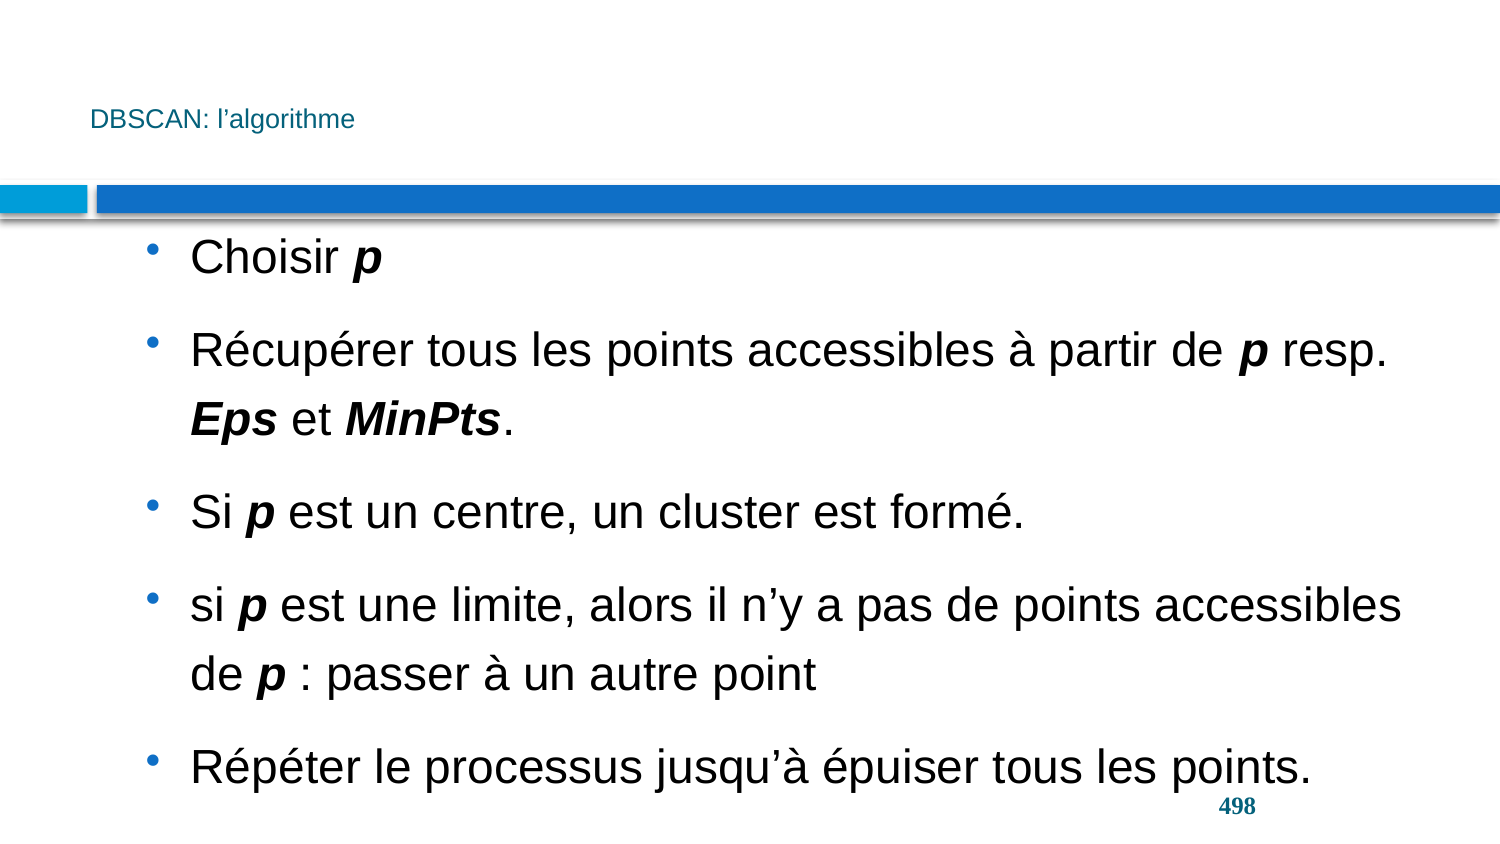

# DBSCAN: l’algorithme
Choisir p
Récupérer tous les points accessibles à partir de p resp. Eps et MinPts.
Si p est un centre, un cluster est formé.
si p est une limite, alors il n’y a pas de points accessibles de p : passer à un autre point
Répéter le processus jusqu’à épuiser tous les points.
498